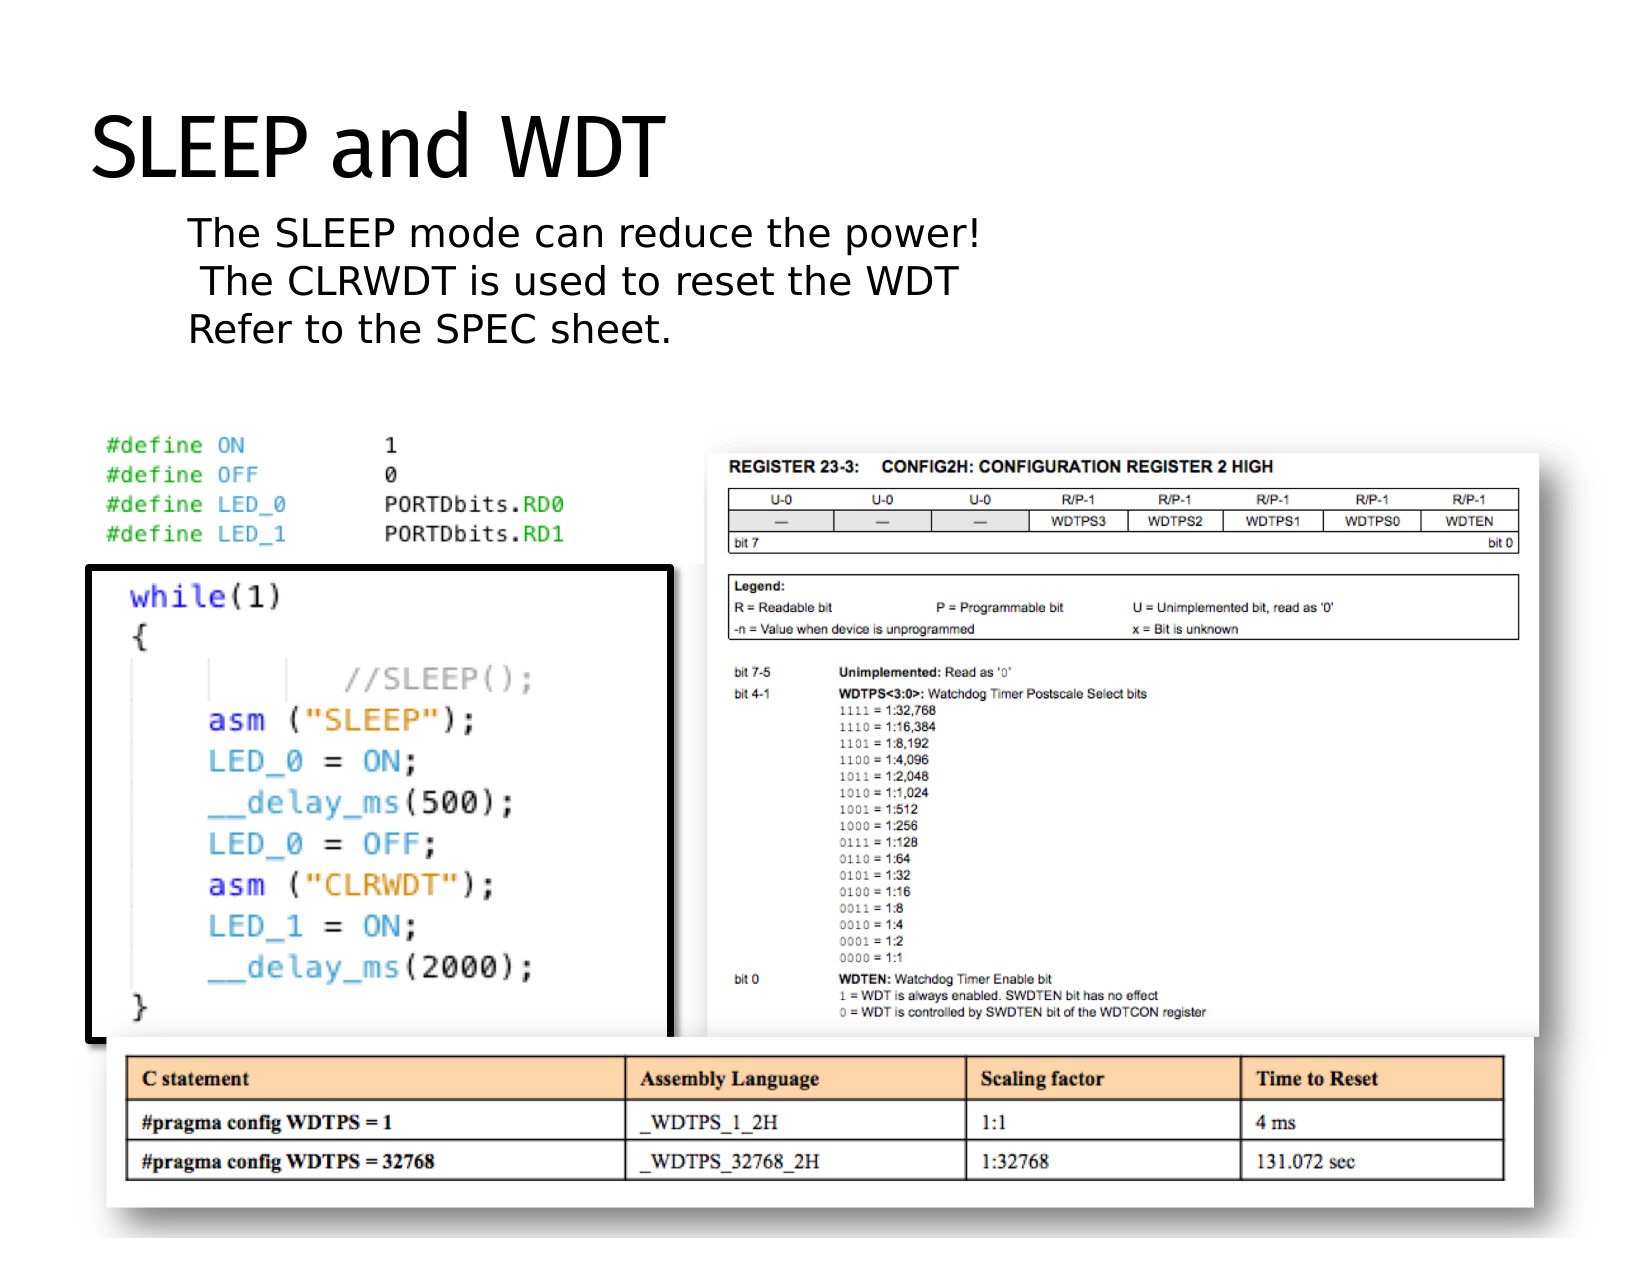

# SLEEP and WDT
The SLEEP mode can reduce the power!  The CLRWDT is used to reset the WDT  Refer to the SPEC sheet.